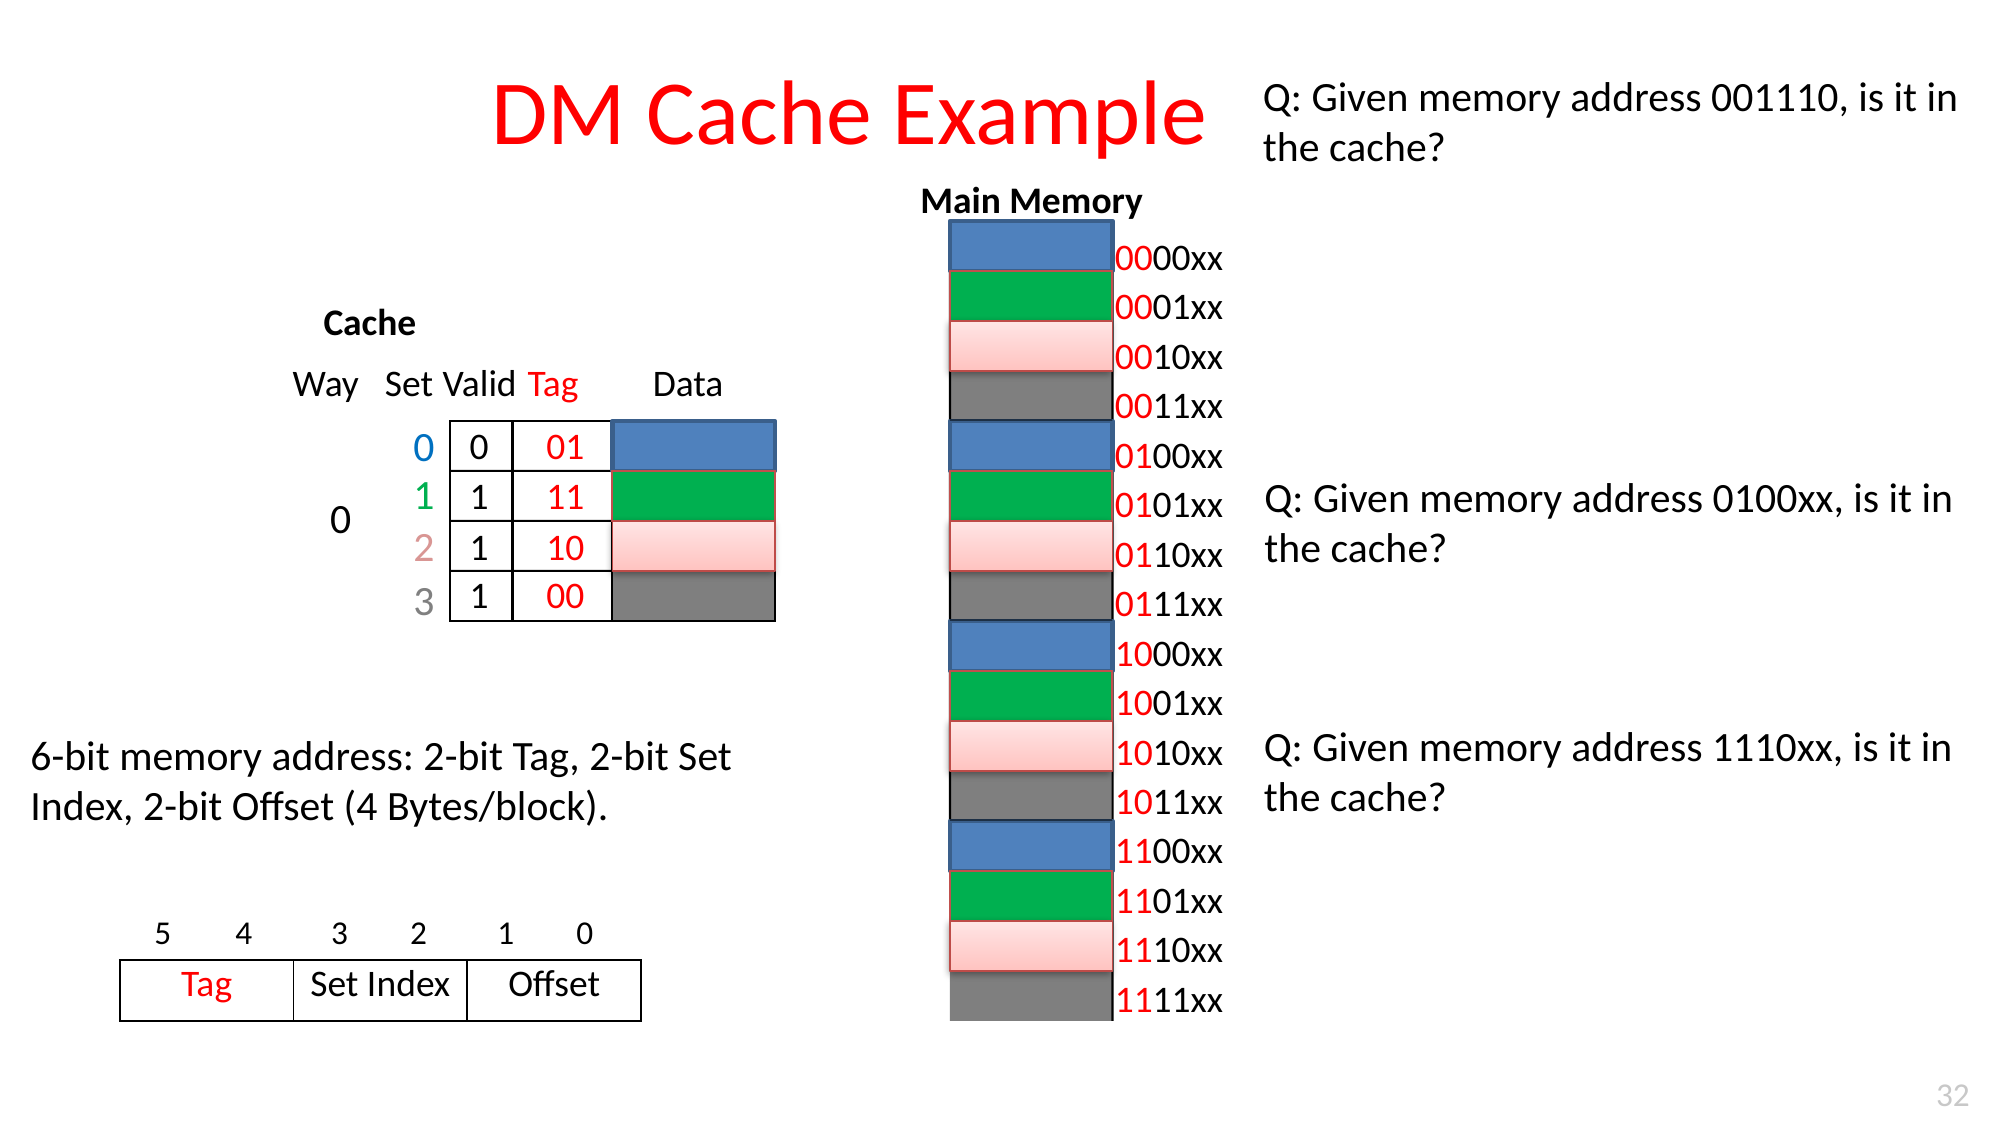

# DM Cache Example
Q: Given memory address 001110, is it in the cache?
Main Memory

0000xx
0001xx
0010xx
0011xx
0100xx
0101xx
0110xx
0111xx
1000xx
1001xx
1010xx
1011xx
1100xx
1101xx
1110xx
1111xx

Cache

Way
Set
Valid
Tag
Data

0
0
01

1
Q: Given memory address 0100xx, is it in the cache?
1
11

0
2
1
10

1
00
3

Q: Given memory address 1110xx, is it in the cache?

6-bit memory address: 2-bit Tag, 2-bit Set Index, 2-bit Offset (4 Bytes/block).

5
4
3
2
1
0

| Tag | Set Index | Offset |
| --- | --- | --- |

32